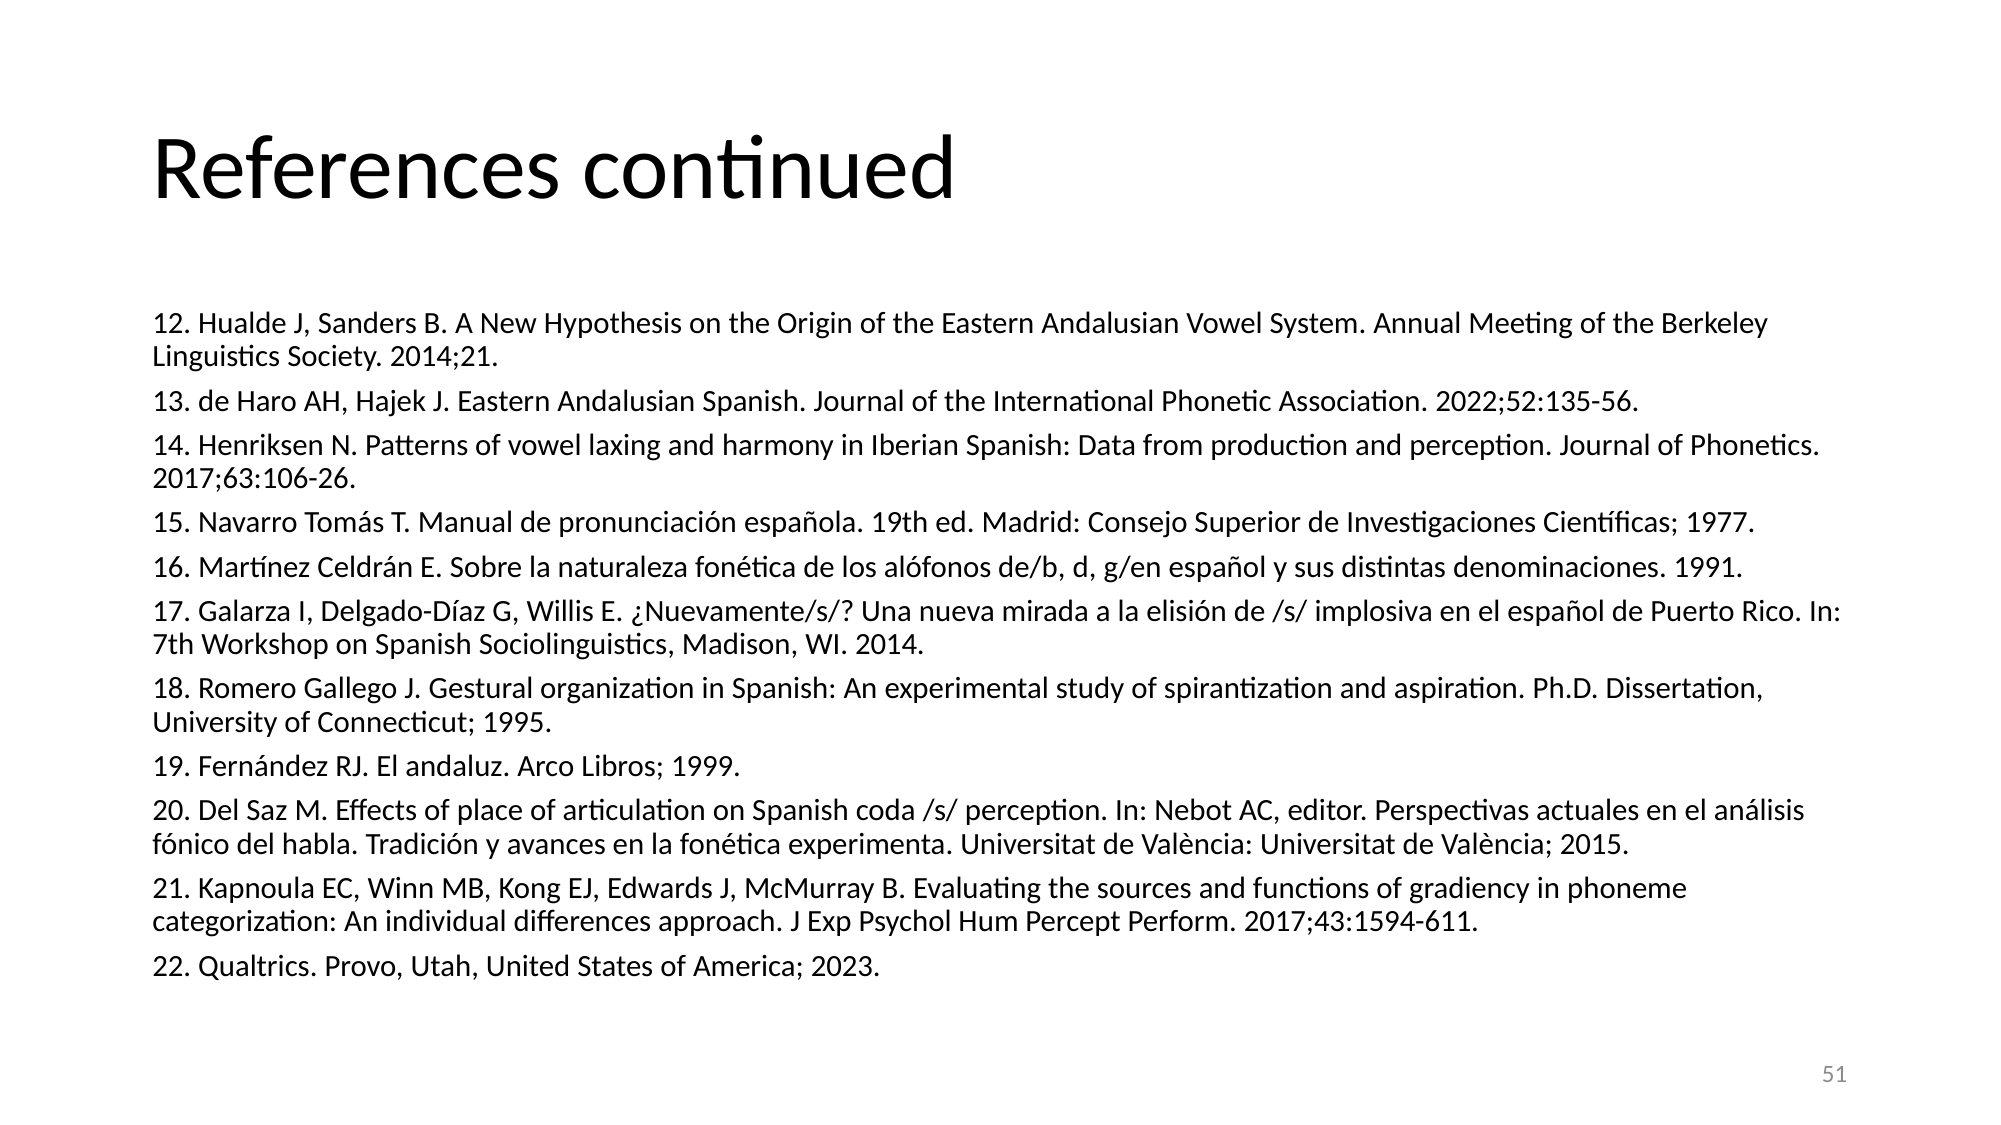

# References continued
12. Hualde J, Sanders B. A New Hypothesis on the Origin of the Eastern Andalusian Vowel System. Annual Meeting of the Berkeley Linguistics Society. 2014;21.
13. de Haro AH, Hajek J. Eastern Andalusian Spanish. Journal of the International Phonetic Association. 2022;52:135-56.
14. Henriksen N. Patterns of vowel laxing and harmony in Iberian Spanish: Data from production and perception. Journal of Phonetics. 2017;63:106-26.
15. Navarro Tomás T. Manual de pronunciación española. 19th ed. Madrid: Consejo Superior de Investigaciones Científicas; 1977.
16. Martínez Celdrán E. Sobre la naturaleza fonética de los alófonos de/b, d, g/en español y sus distintas denominaciones. 1991.
17. Galarza I, Delgado-Díaz G, Willis E. ¿Nuevamente/s/? Una nueva mirada a la elisión de /s/ implosiva en el español de Puerto Rico. In: 7th Workshop on Spanish Sociolinguistics, Madison, WI. 2014.
18. Romero Gallego J. Gestural organization in Spanish: An experimental study of spirantization and aspiration. Ph.D. Dissertation, University of Connecticut; 1995.
19. Fernández RJ. El andaluz. Arco Libros; 1999.
20. Del Saz M. Effects of place of articulation on Spanish coda /s/ perception. In: Nebot AC, editor. Perspectivas actuales en el análisis fónico del habla. Tradición y avances en la fonética experimenta. Universitat de València: Universitat de València; 2015.
21. Kapnoula EC, Winn MB, Kong EJ, Edwards J, McMurray B. Evaluating the sources and functions of gradiency in phoneme categorization: An individual differences approach. J Exp Psychol Hum Percept Perform. 2017;43:1594-611.
22. Qualtrics. Provo, Utah, United States of America; 2023.

51